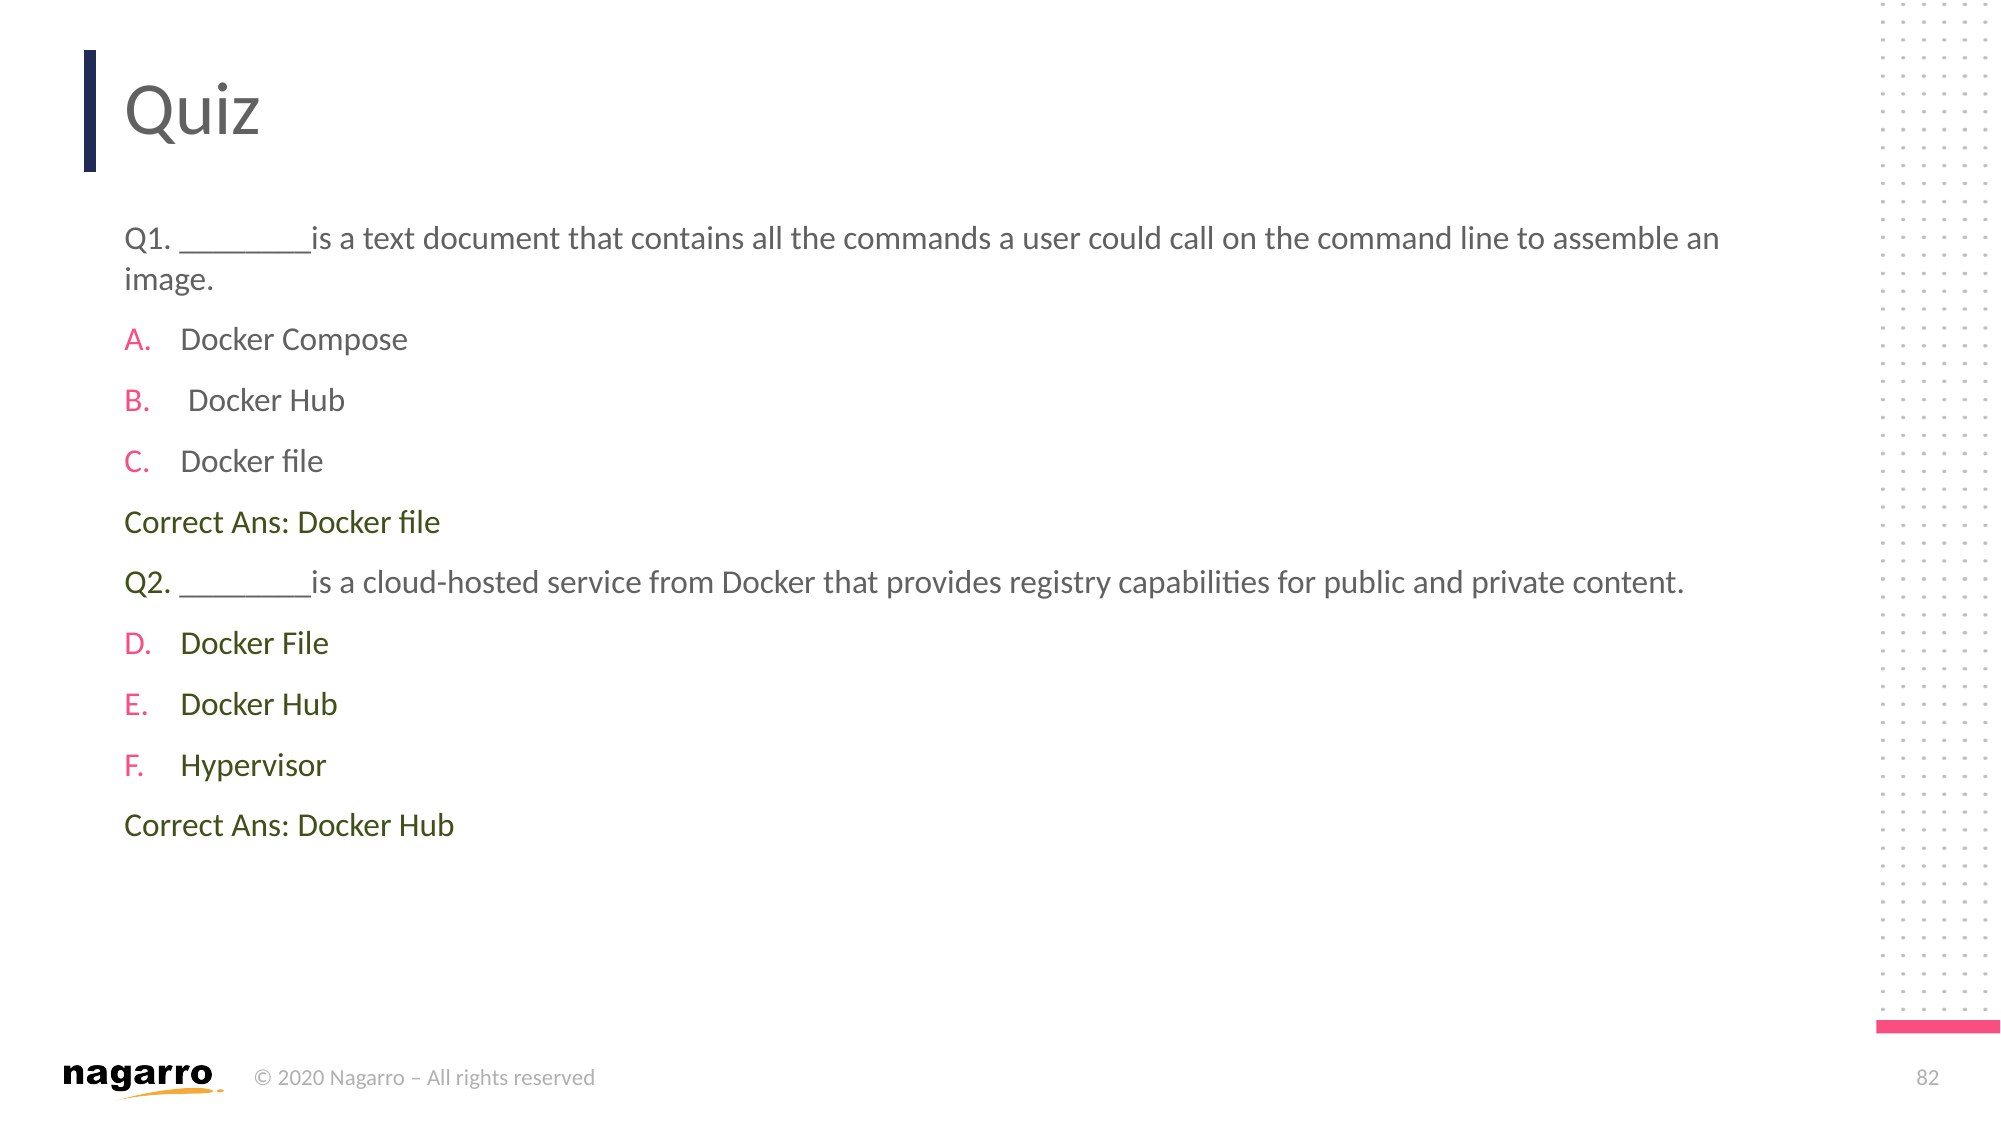

# Quiz
Q1. ________is a text document that contains all the commands a user could call on the command line to assemble an image.
Docker Compose
 Docker Hub
Docker file
Correct Ans: Docker file
Q2. ________is a cloud-hosted service from Docker that provides registry capabilities for public and private content.
Docker File
Docker Hub
Hypervisor
Correct Ans: Docker Hub